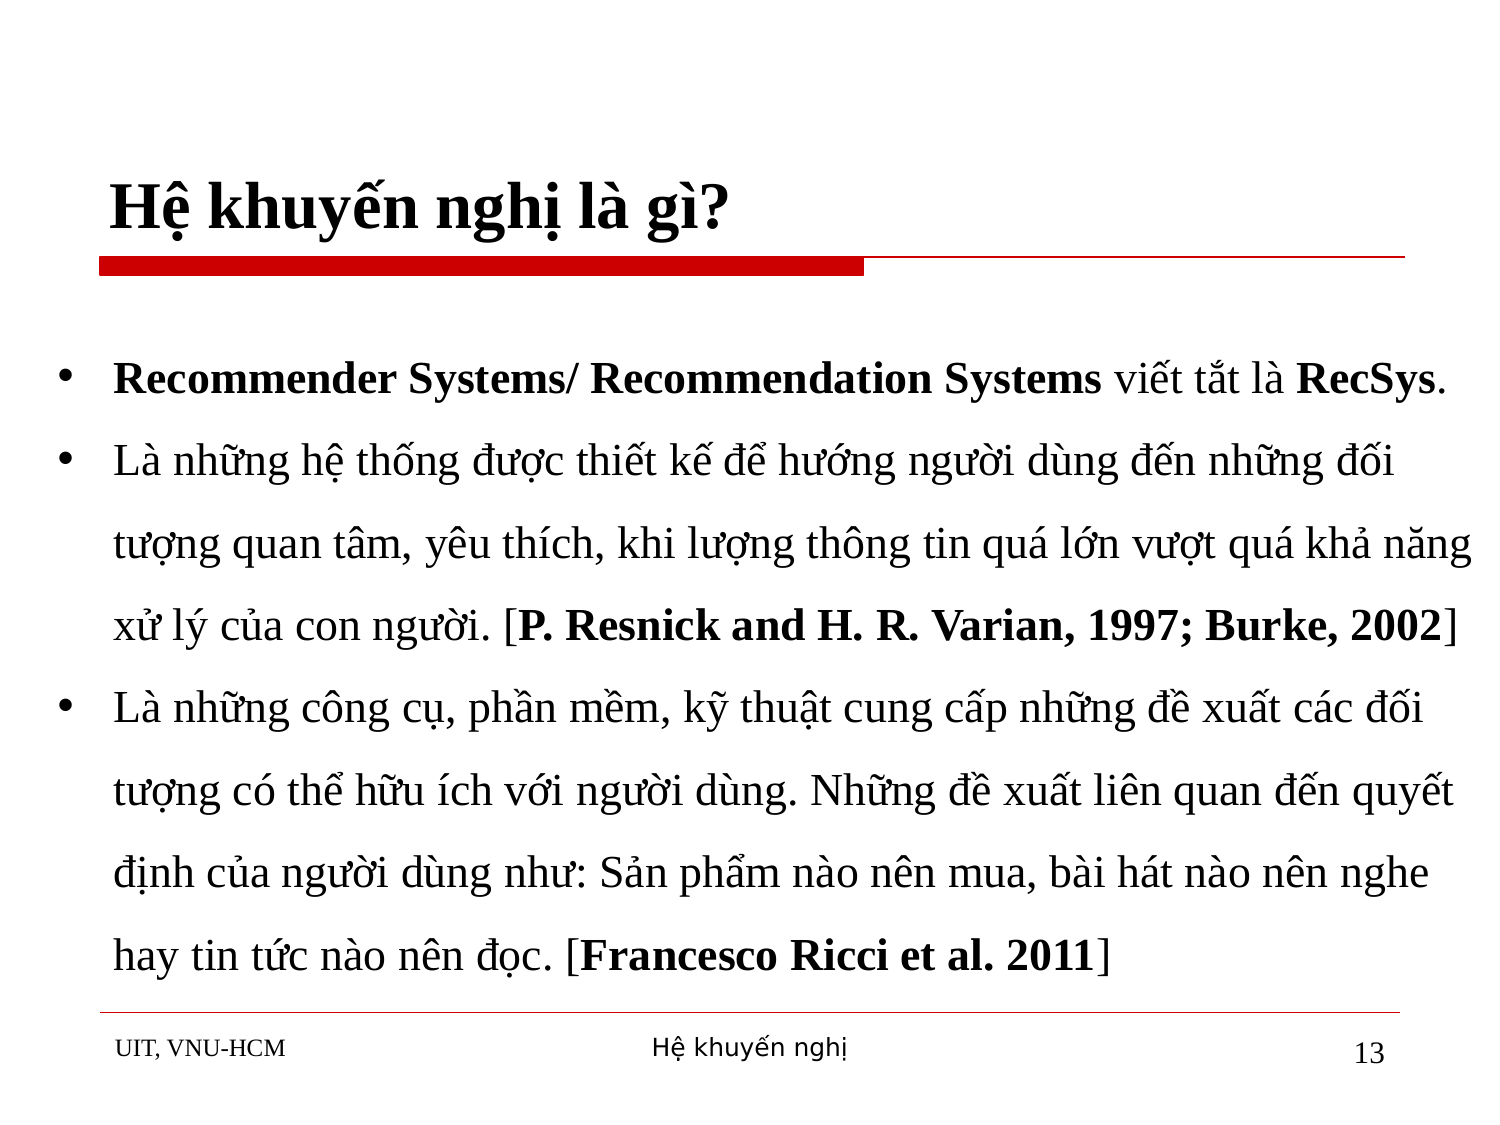

# Hệ khuyến nghị là gì?
Recommender Systems/ Recommendation Systems viết tắt là RecSys.
Là những hệ thống được thiết kế để hướng người dùng đến những đối tượng quan tâm, yêu thích, khi lượng thông tin quá lớn vượt quá khả năng xử lý của con người. [P. Resnick and H. R. Varian, 1997; Burke, 2002]
Là những công cụ, phần mềm, kỹ thuật cung cấp những đề xuất các đối tượng có thể hữu ích với người dùng. Những đề xuất liên quan đến quyết định của người dùng như: Sản phẩm nào nên mua, bài hát nào nên nghe hay tin tức nào nên đọc. [Francesco Ricci et al. 2011]
UIT, VNU-HCM
Hệ khuyến nghị
13